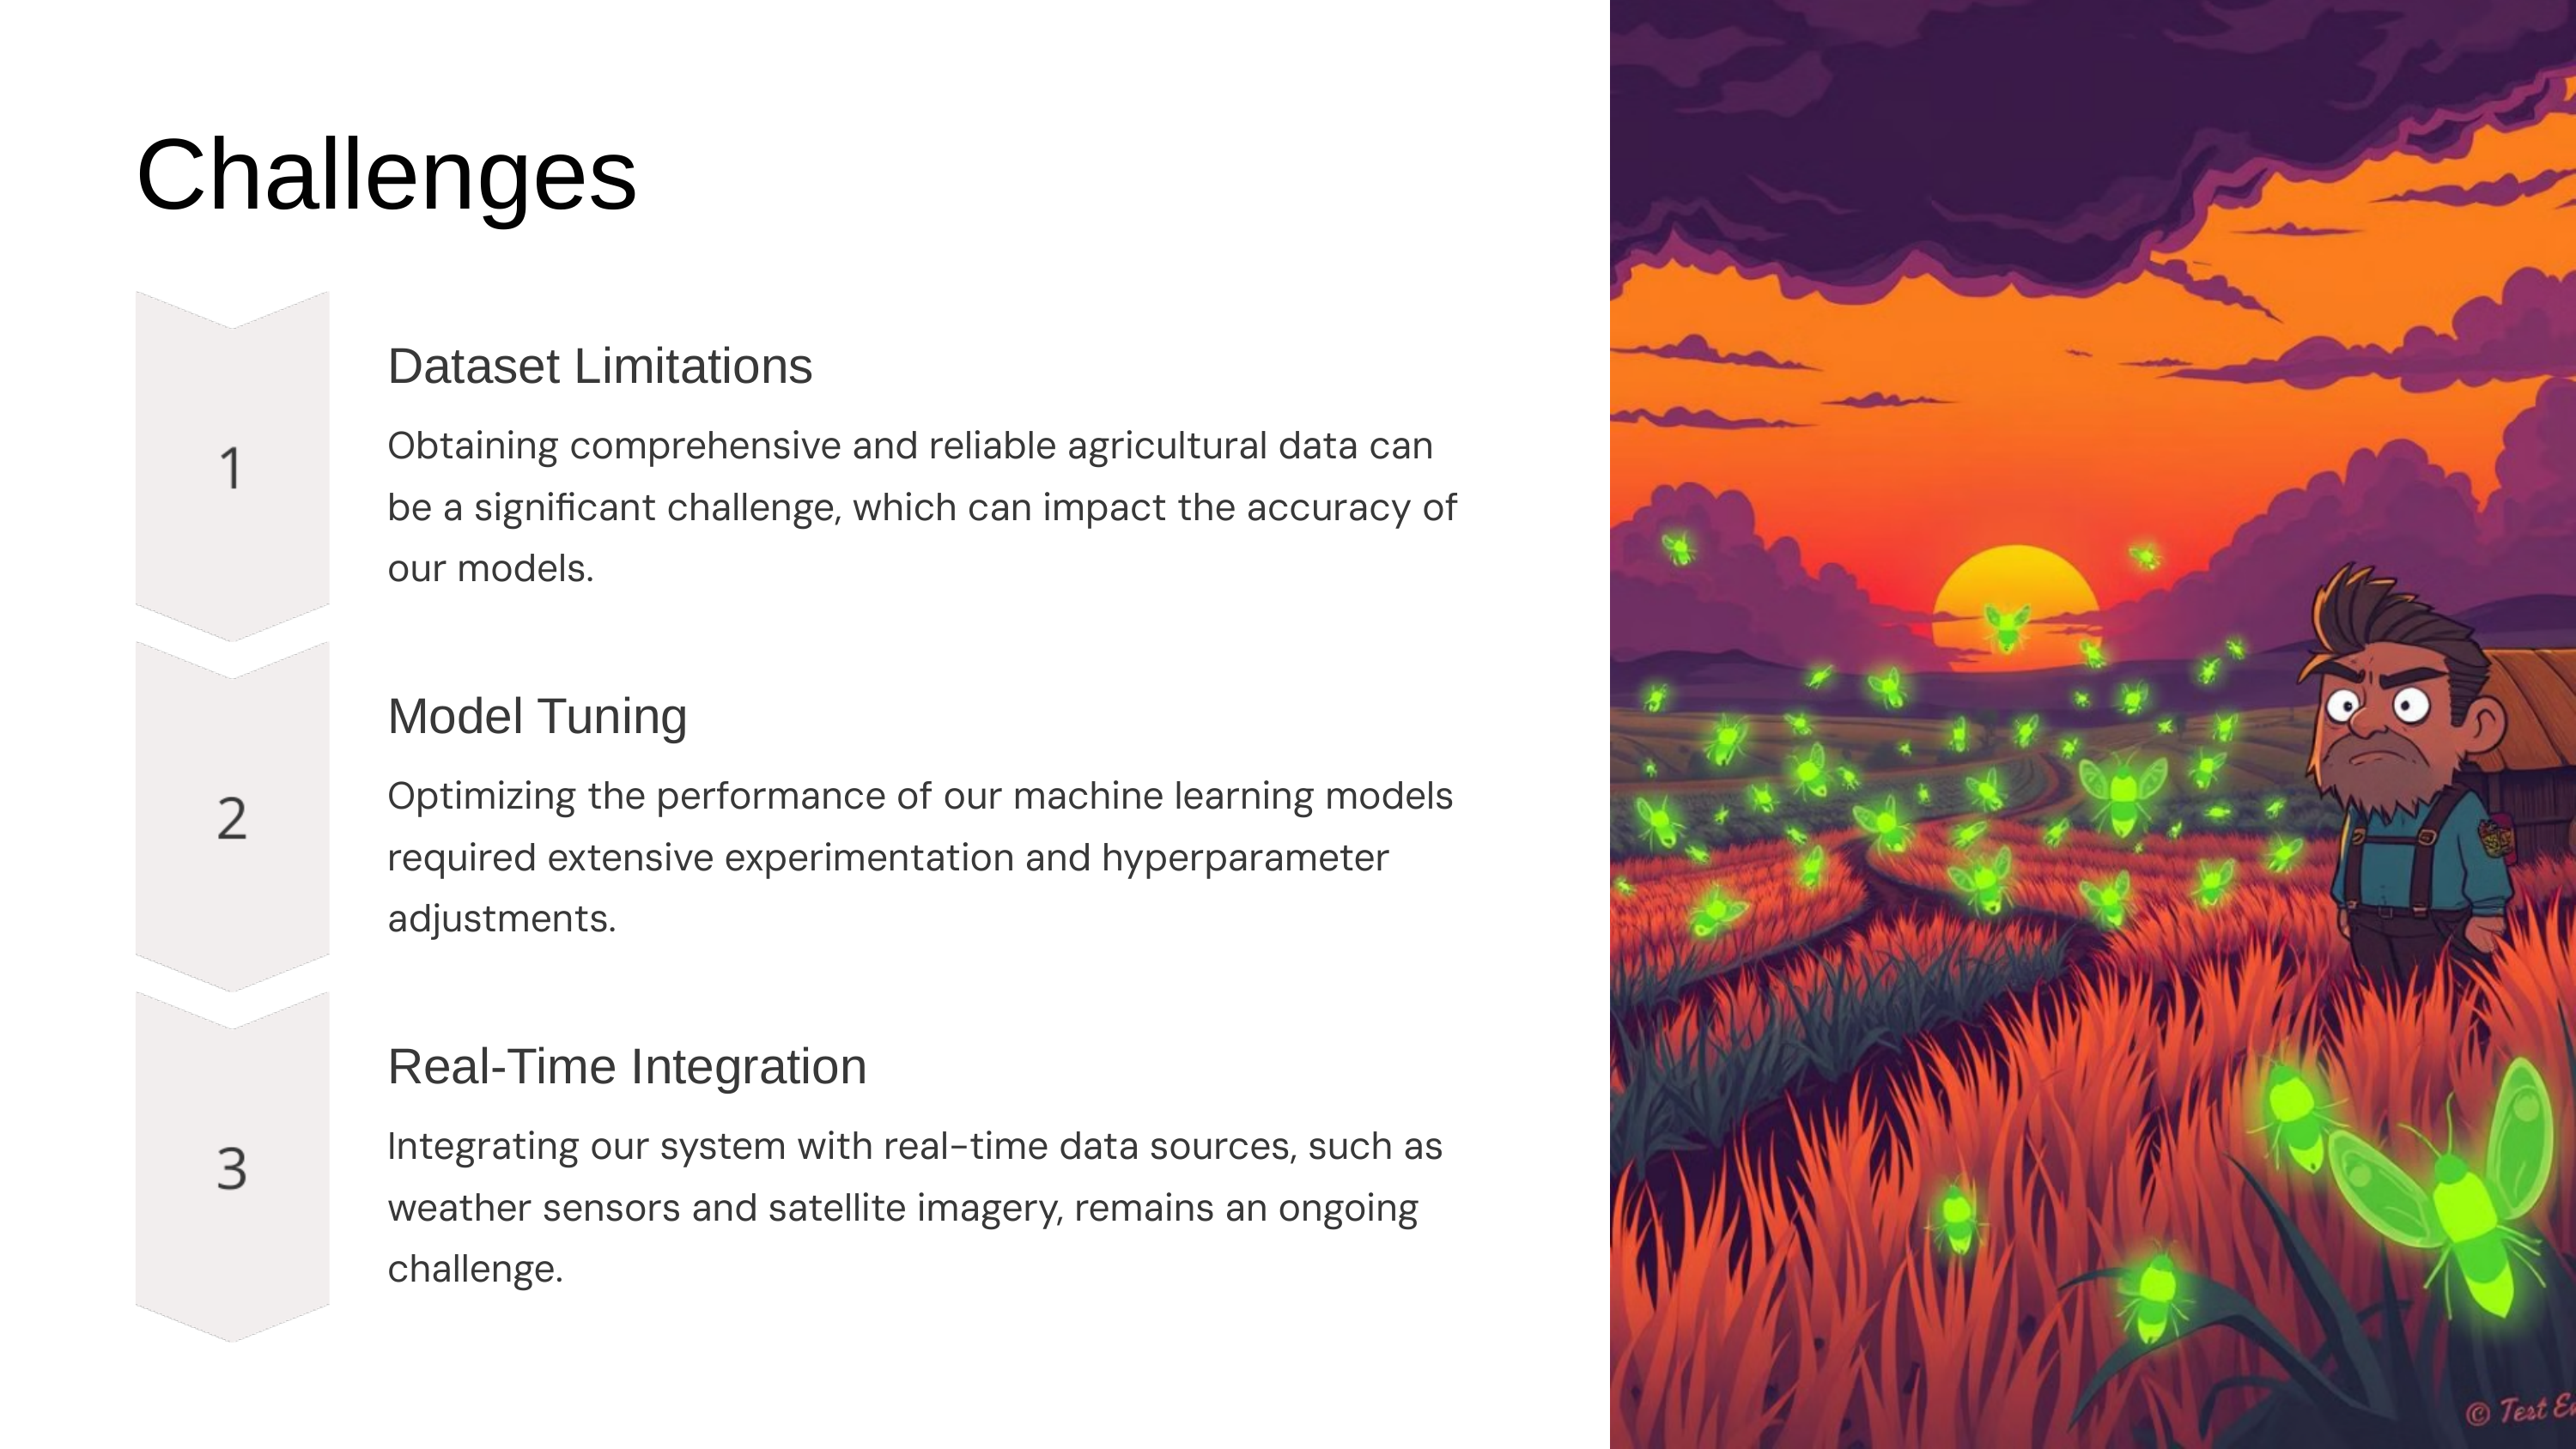

Challenges

Dataset Limitations
Obtaining comprehensive and reliable agricultural data can be a significant challenge, which can impact the accuracy of our models.

Model Tuning
Optimizing the performance of our machine learning models required extensive experimentation and hyperparameter adjustments.

Real-Time Integration
Integrating our system with real-time data sources, such as weather sensors and satellite imagery, remains an ongoing challenge.